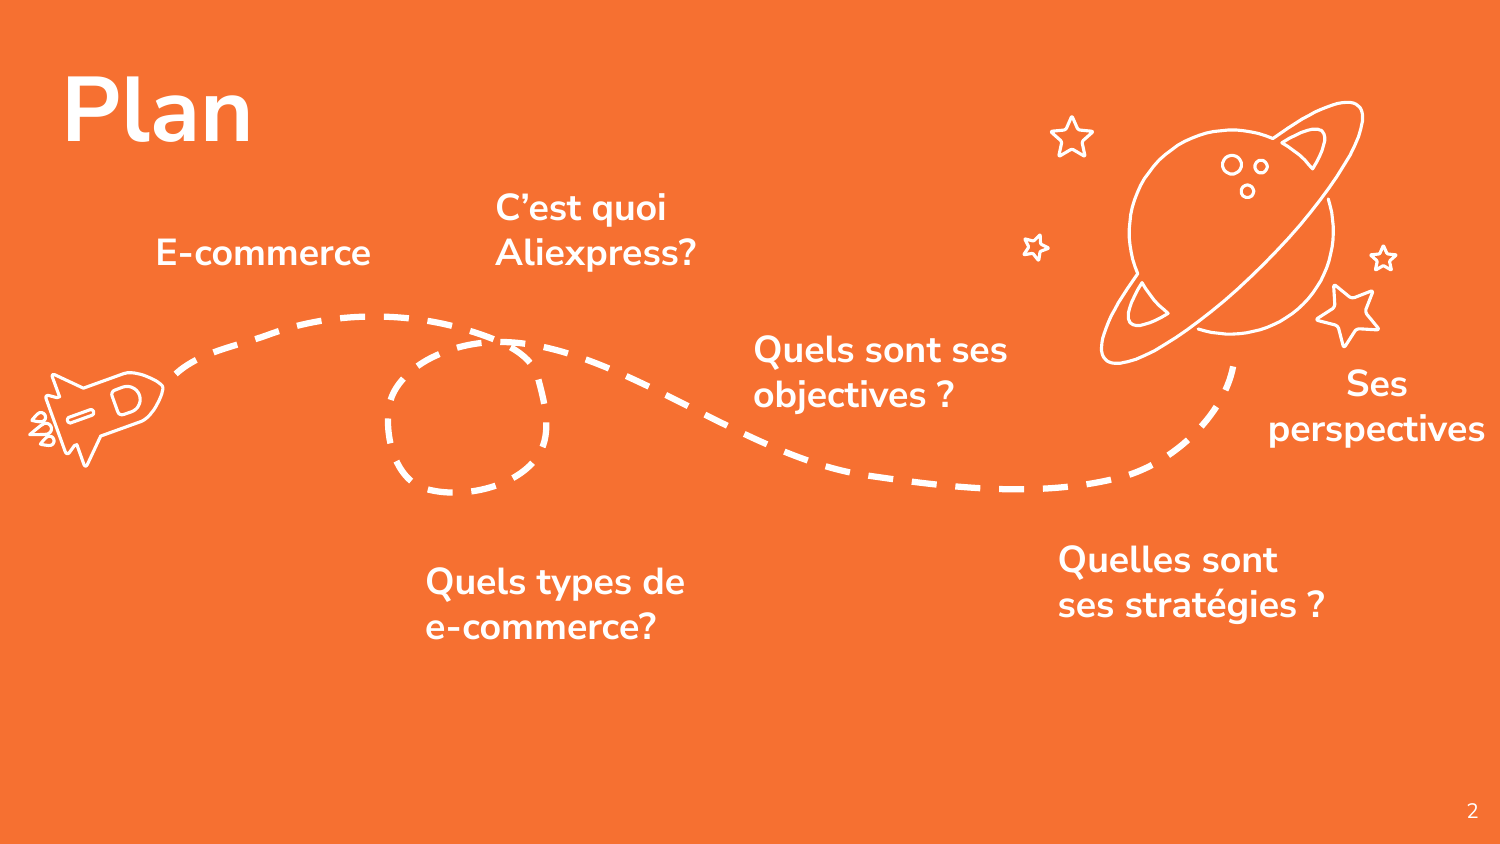

Plan

C’est quoi Aliexpress?
E-commerce

Quels sont ses objectives ?
Ses perspectives

Quelles sont ses stratégies ?

Quels types de e-commerce?
2